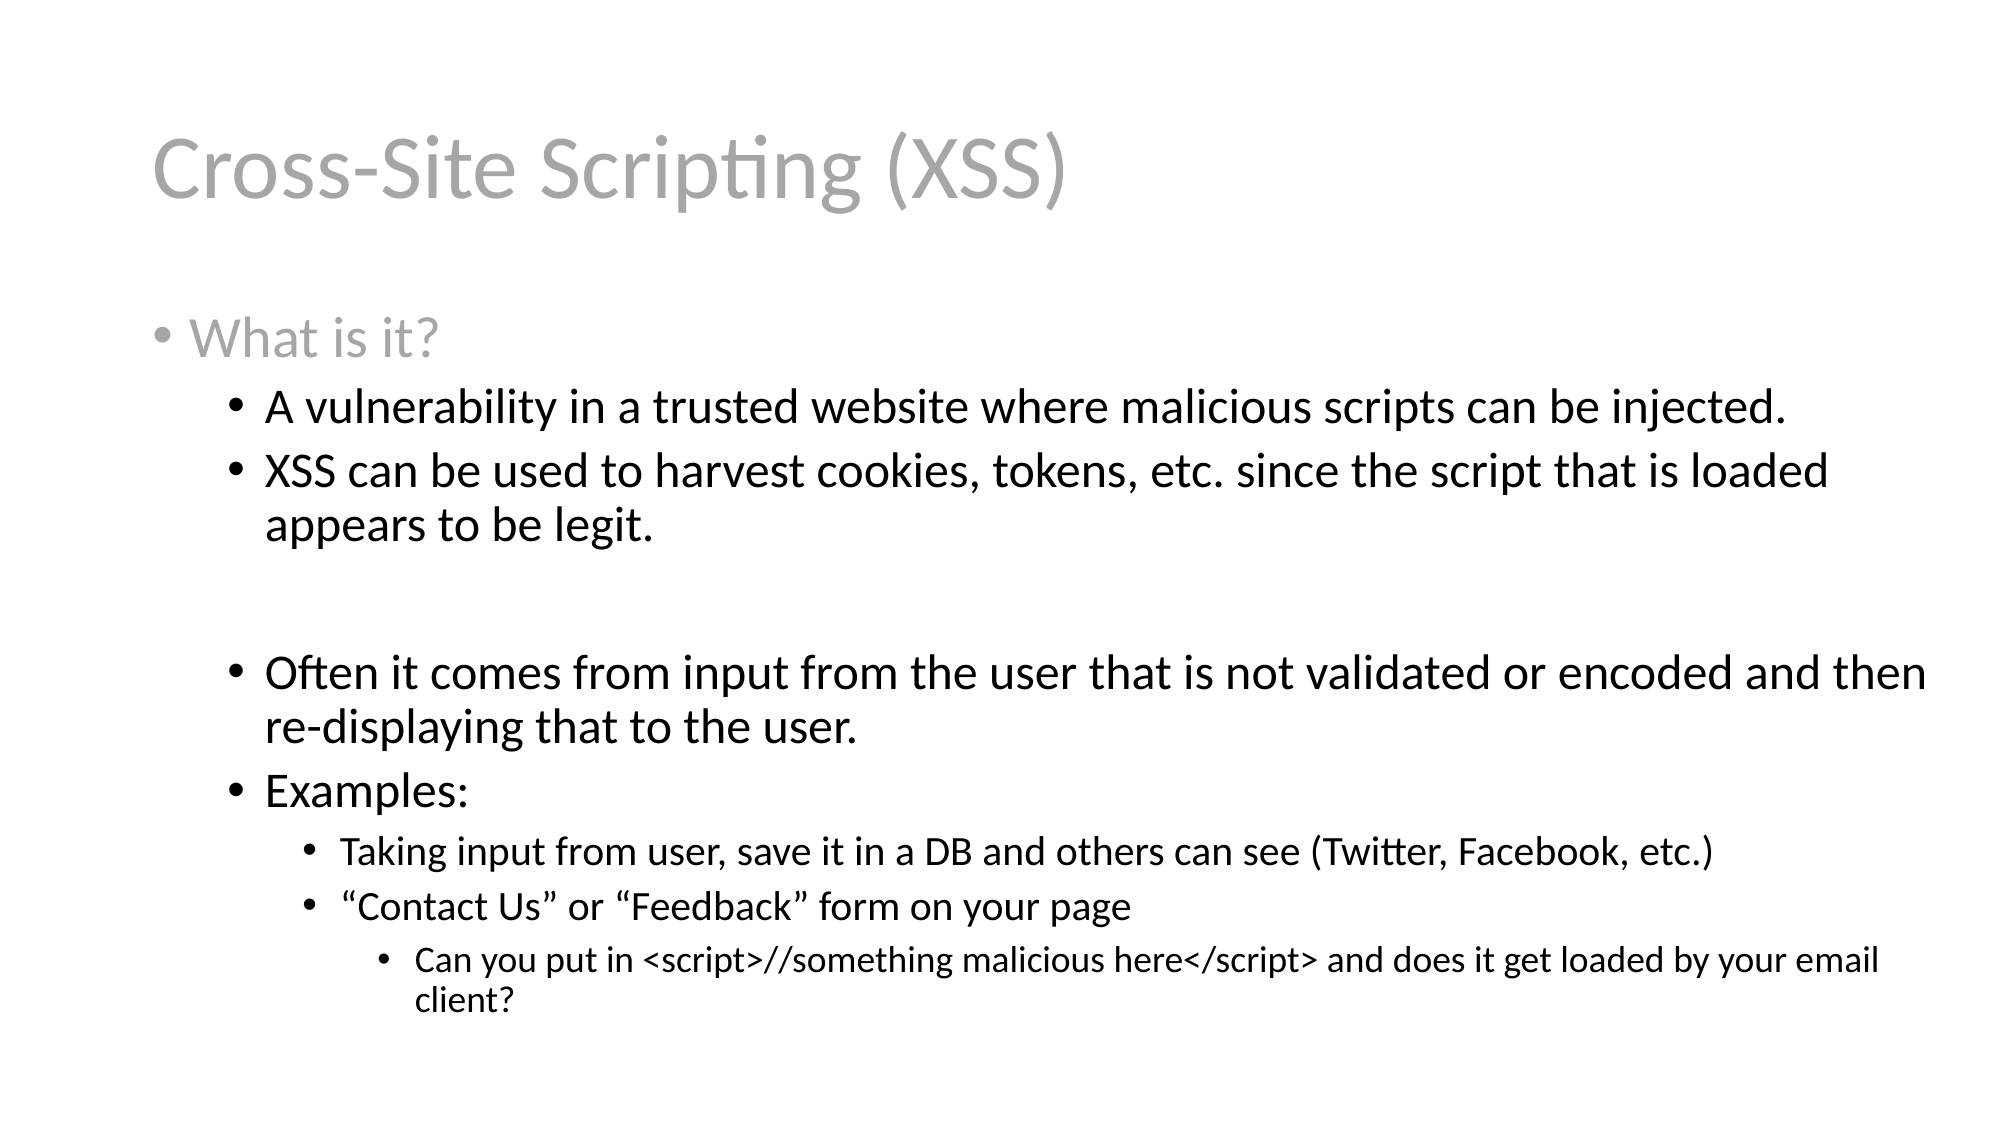

# Cross-Site Scripting (XSS)
What is it?
A vulnerability in a trusted website where malicious scripts can be injected.
XSS can be used to harvest cookies, tokens, etc. since the script that is loaded appears to be legit.

Often it comes from input from the user that is not validated or encoded and then re-displaying that to the user.
Examples:
Taking input from user, save it in a DB and others can see (Twitter, Facebook, etc.)
“Contact Us” or “Feedback” form on your page
Can you put in <script>//something malicious here</script> and does it get loaded by your email client?